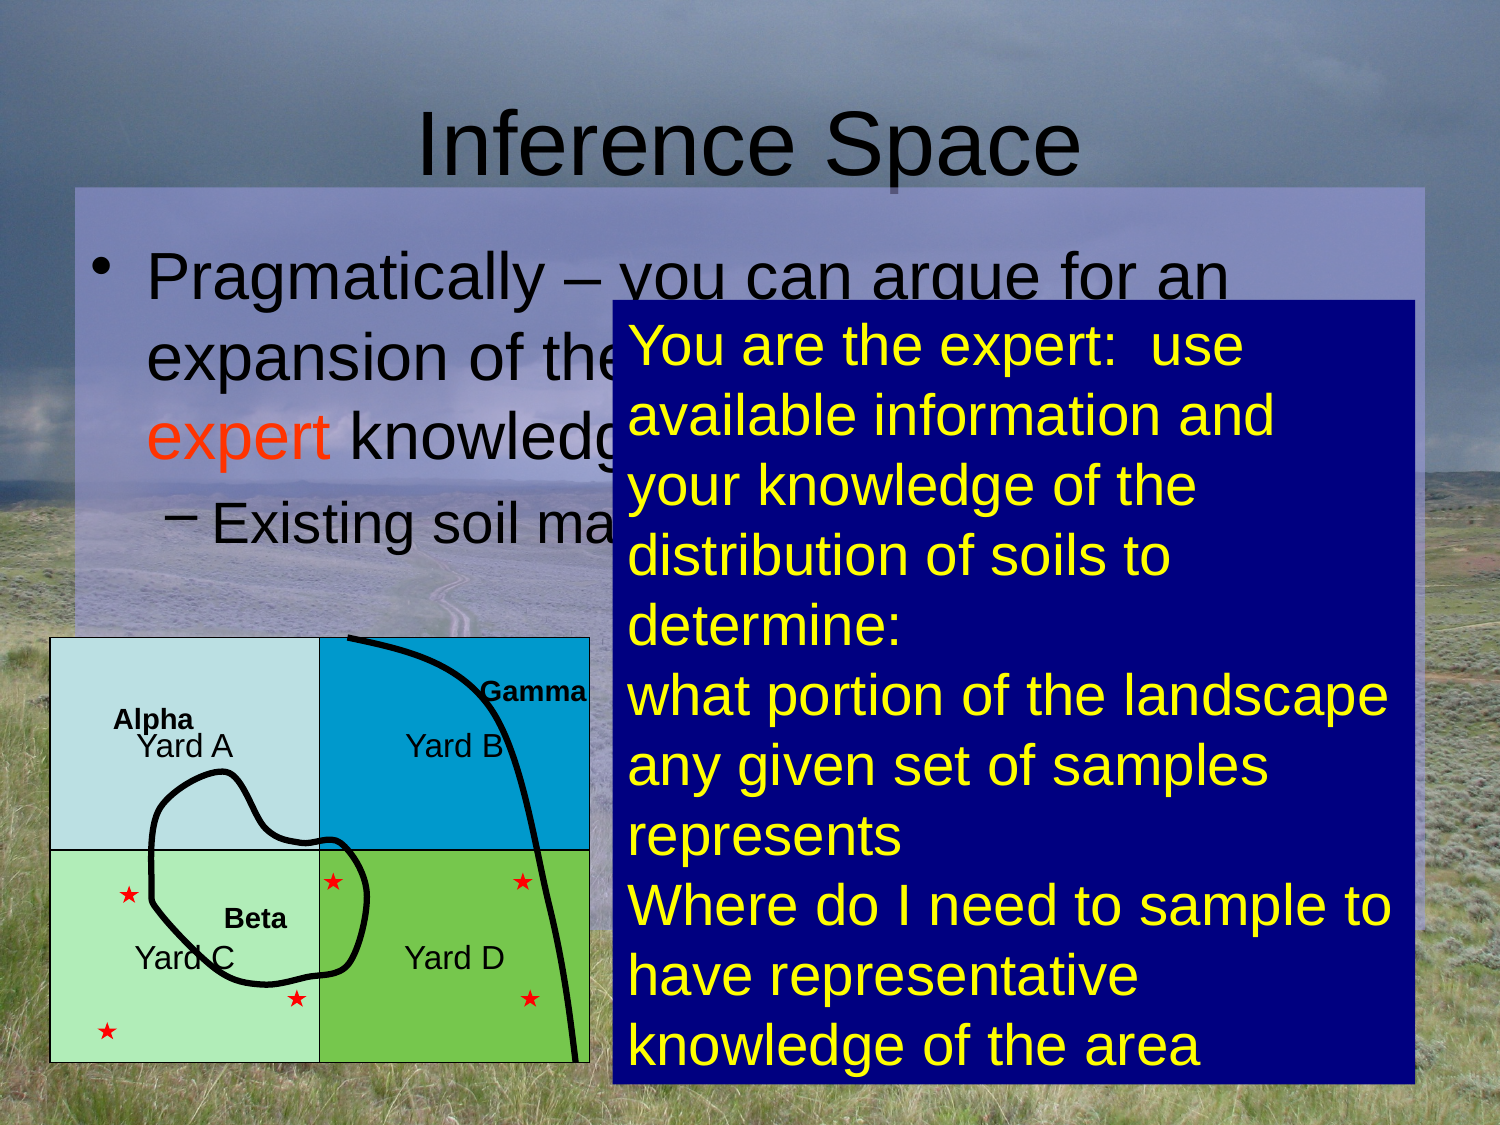

# Inference Space

Pragmatically – you can argue for an expansion of the inference space through expert knowledge
Existing soil maps or models
You are the expert:  use available information and your knowledge of the distribution of soils to determine:
what portion of the landscape any given set of samples represents
Where do I need to sample to have representative knowledge of the area
Yard A
Yard B
Yard C
Yard D

Gamma
Alpha

Beta